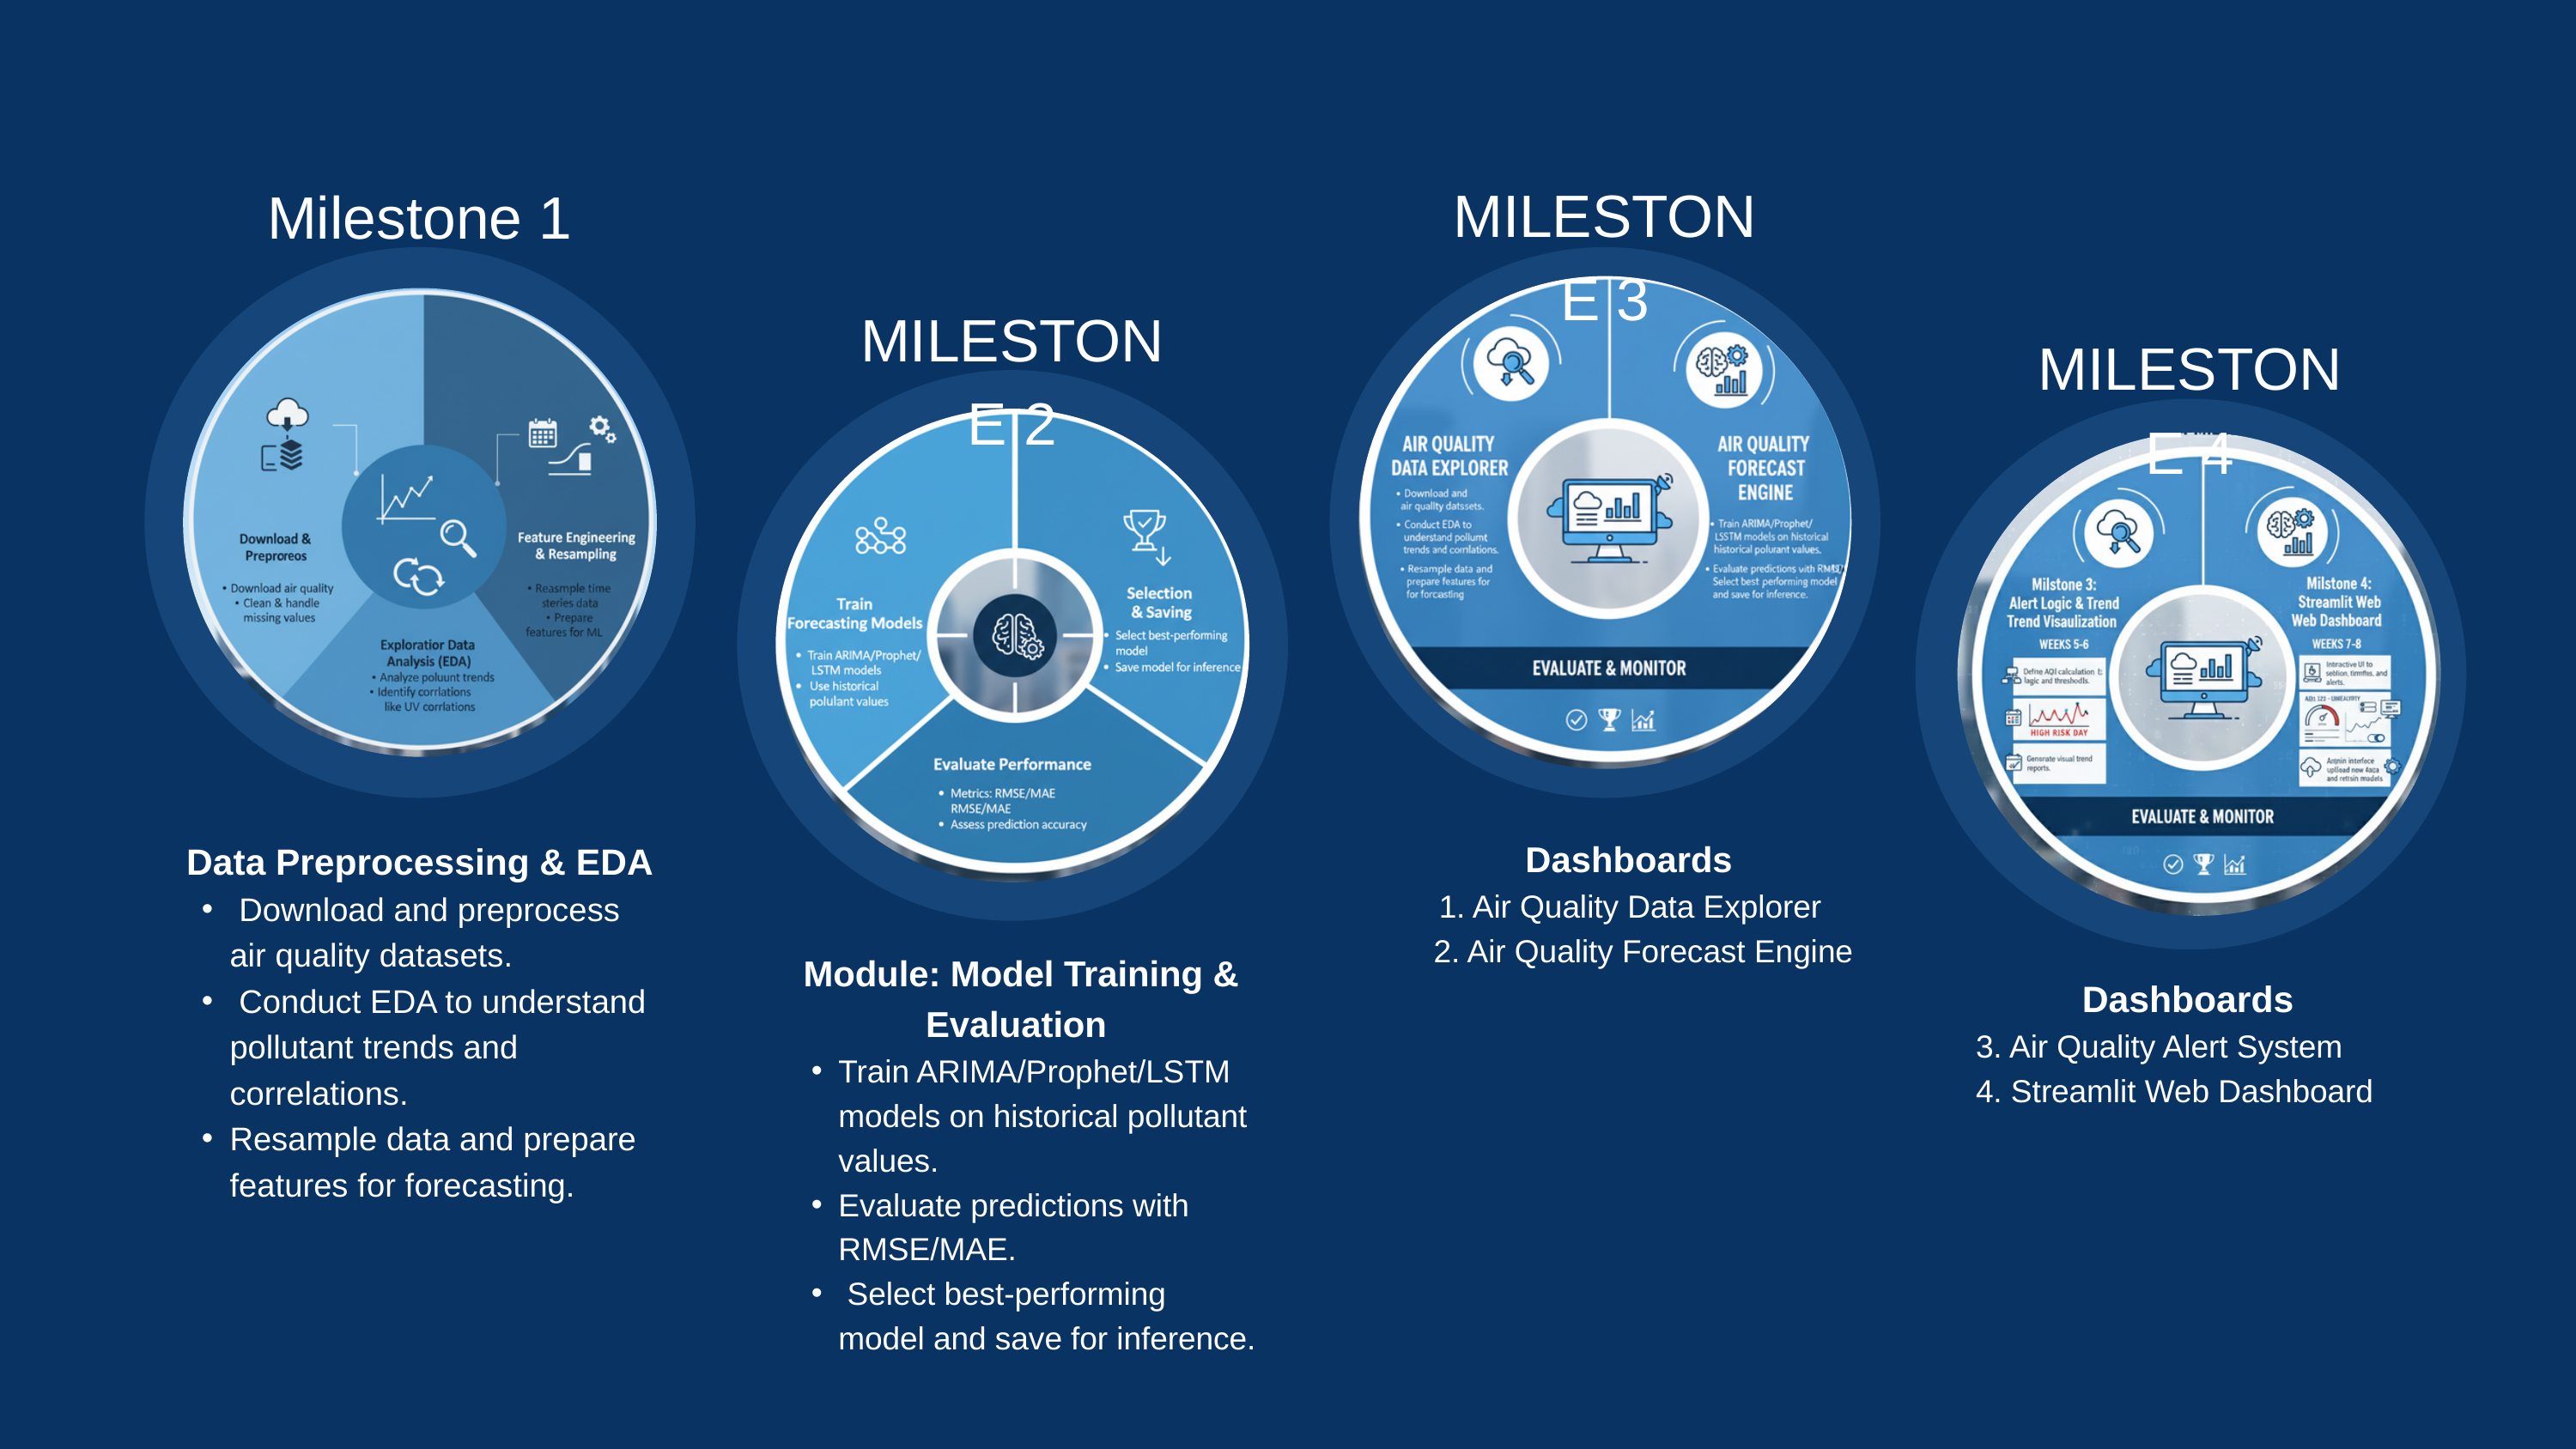

MILESTONE 3

Milestone 1

MILESTONE 2

MILESTONE 4

Dashboards
1. Air Quality Data Explorer
   2. Air Quality Forecast Engine
Data Preprocessing & EDA
 Download and preprocess air quality datasets.
 Conduct EDA to understand pollutant trends and correlations.
Resample data and prepare features for forecasting.
Module: Model Training & Evaluation
Train ARIMA/Prophet/LSTM models on historical pollutant values.
Evaluate predictions with RMSE/MAE.
 Select best-performing model and save for inference.
Dashboards
3. Air Quality Alert System
4. Streamlit Web Dashboard